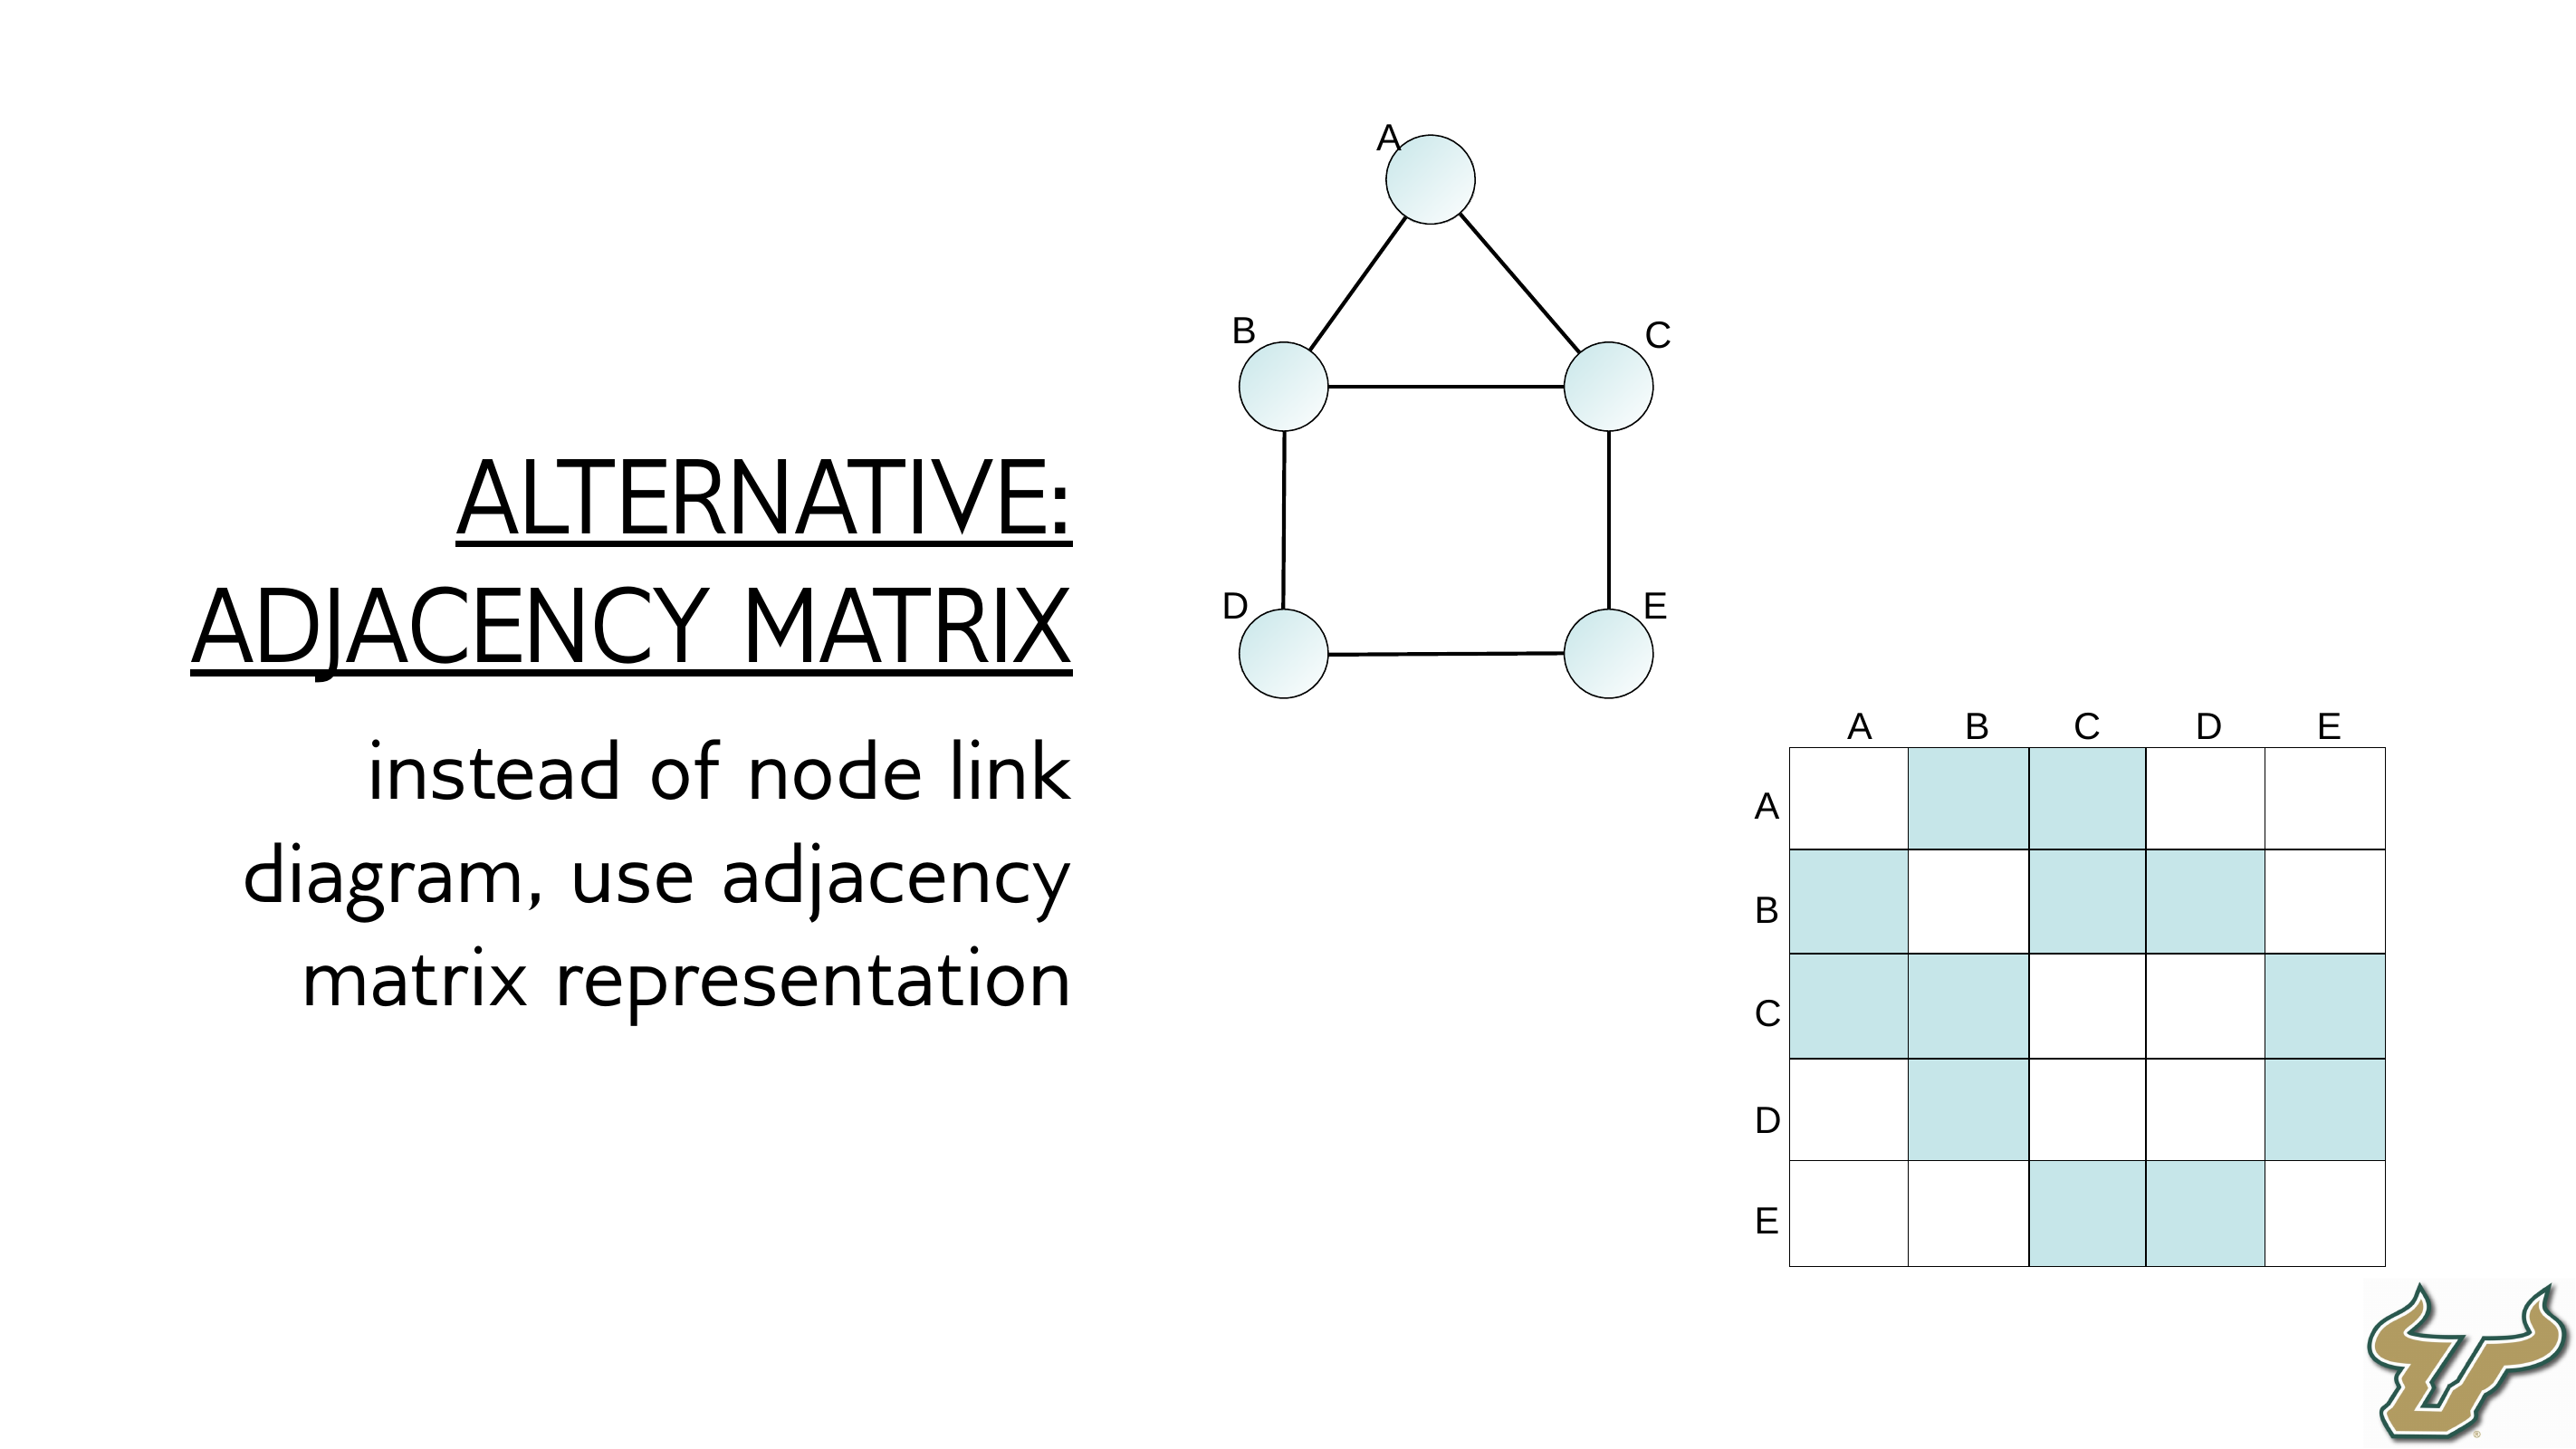

A

B
C

D
E

ALTERNATIVE: ADJACENCY MATRIX
instead of node link diagram, use adjacency matrix representation
A
B
C
D
E
|  |  |  |  |  |
| --- | --- | --- | --- | --- |
|  |  |  |  |  |
|  |  |  |  |  |
|  |  |  |  |  |
|  |  |  |  |  |
A
B
C

D
E